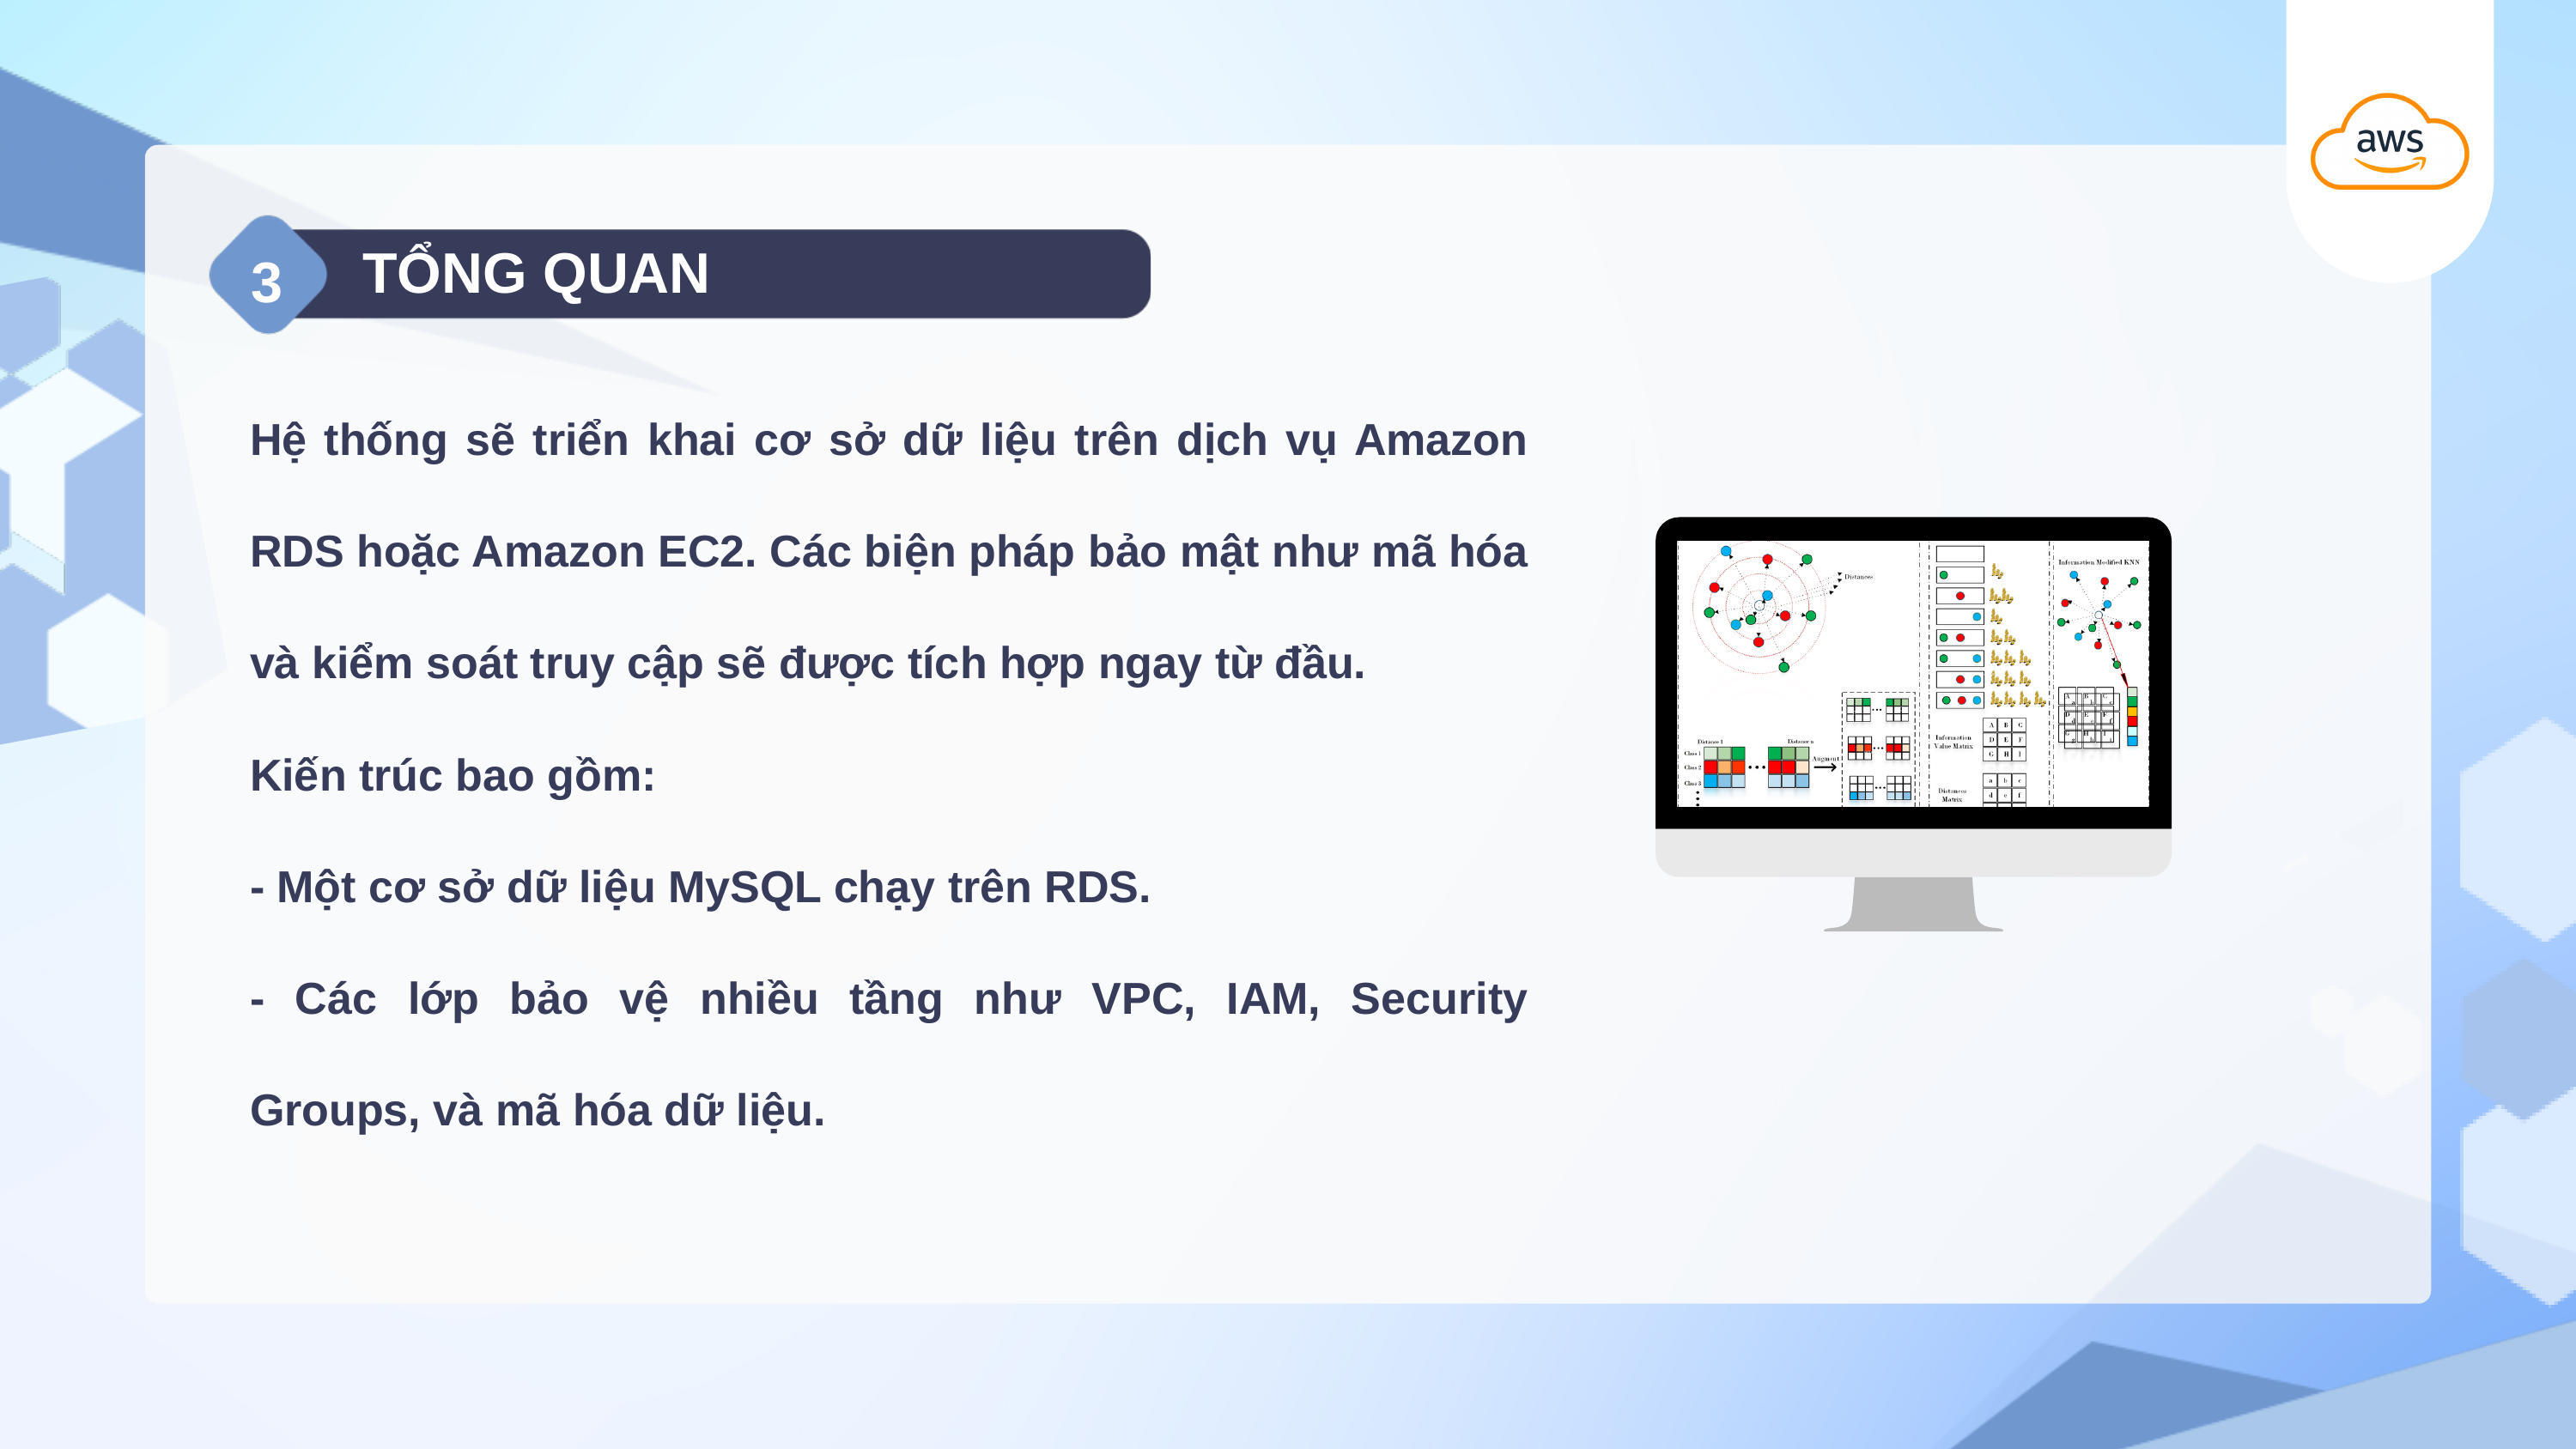

3
TỔNG QUAN

Hệ thống sẽ triển khai cơ sở dữ liệu trên dịch vụ Amazon RDS hoặc Amazon EC2. Các biện pháp bảo mật như mã hóa và kiểm soát truy cập sẽ được tích hợp ngay từ đầu.
Kiến trúc bao gồm:
- Một cơ sở dữ liệu MySQL chạy trên RDS.
- Các lớp bảo vệ nhiều tầng như VPC, IAM, Security Groups, và mã hóa dữ liệu.